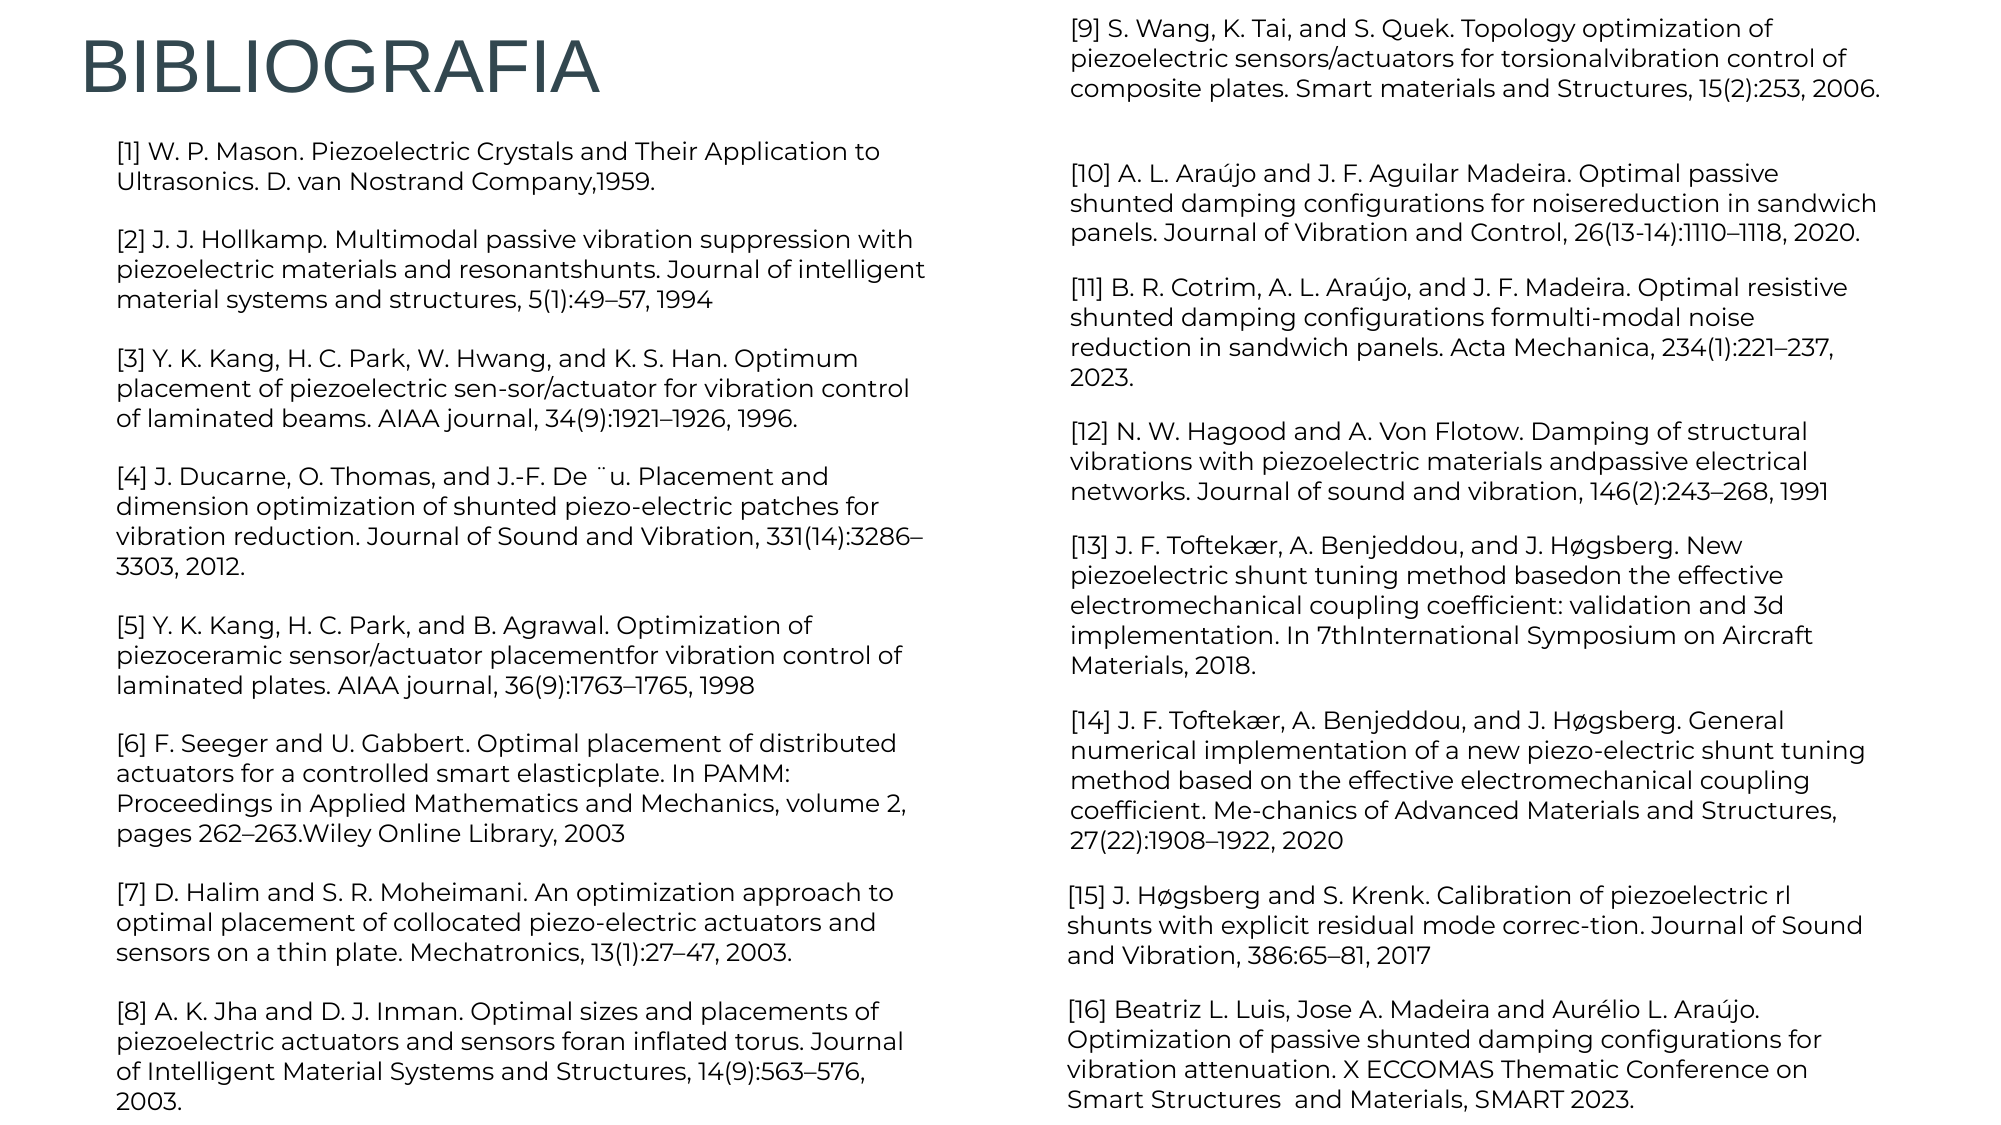

[9] S. Wang, K. Tai, and S. Quek. Topology optimization of piezoelectric sensors/actuators for torsionalvibration control of composite plates. Smart materials and Structures, 15(2):253, 2006.
BIBLIOGRAFIA
[1] W. P. Mason. Piezoelectric Crystals and Their Application to Ultrasonics. D. van Nostrand Company,1959.
[10] A. L. Araújo and J. F. Aguilar Madeira. Optimal passive shunted damping configurations for noisereduction in sandwich panels. Journal of Vibration and Control, 26(13-14):1110–1118, 2020.
[2] J. J. Hollkamp. Multimodal passive vibration suppression with piezoelectric materials and resonantshunts. Journal of intelligent material systems and structures, 5(1):49–57, 1994
[11] B. R. Cotrim, A. L. Araújo, and J. F. Madeira. Optimal resistive shunted damping configurations formulti-modal noise reduction in sandwich panels. Acta Mechanica, 234(1):221–237, 2023.
[3] Y. K. Kang, H. C. Park, W. Hwang, and K. S. Han. Optimum placement of piezoelectric sen-sor/actuator for vibration control of laminated beams. AIAA journal, 34(9):1921–1926, 1996.
[12] N. W. Hagood and A. Von Flotow. Damping of structural vibrations with piezoelectric materials andpassive electrical networks. Journal of sound and vibration, 146(2):243–268, 1991
[4] J. Ducarne, O. Thomas, and J.-F. De ¨u. Placement and dimension optimization of shunted piezo-electric patches for vibration reduction. Journal of Sound and Vibration, 331(14):3286–3303, 2012.
[13] J. F. Toftekær, A. Benjeddou, and J. Høgsberg. New piezoelectric shunt tuning method basedon the effective electromechanical coupling coefficient: validation and 3d implementation. In 7thInternational Symposium on Aircraft Materials, 2018.
[5] Y. K. Kang, H. C. Park, and B. Agrawal. Optimization of piezoceramic sensor/actuator placementfor vibration control of laminated plates. AIAA journal, 36(9):1763–1765, 1998
[14] J. F. Toftekær, A. Benjeddou, and J. Høgsberg. General numerical implementation of a new piezo-electric shunt tuning method based on the effective electromechanical coupling coefficient. Me-chanics of Advanced Materials and Structures, 27(22):1908–1922, 2020
[6] F. Seeger and U. Gabbert. Optimal placement of distributed actuators for a controlled smart elasticplate. In PAMM: Proceedings in Applied Mathematics and Mechanics, volume 2, pages 262–263.Wiley Online Library, 2003
[7] D. Halim and S. R. Moheimani. An optimization approach to optimal placement of collocated piezo-electric actuators and sensors on a thin plate. Mechatronics, 13(1):27–47, 2003.
[15] J. Høgsberg and S. Krenk. Calibration of piezoelectric rl shunts with explicit residual mode correc-tion. Journal of Sound and Vibration, 386:65–81, 2017
[16] Beatriz L. Luis, Jose A. Madeira and Aurélio L. Araújo. Optimization of passive shunted damping configurations for vibration attenuation. X ECCOMAS Thematic Conference on Smart Structures  and Materials, SMART 2023.
[8] A. K. Jha and D. J. Inman. Optimal sizes and placements of piezoelectric actuators and sensors foran inflated torus. Journal of Intelligent Material Systems and Structures, 14(9):563–576, 2003.